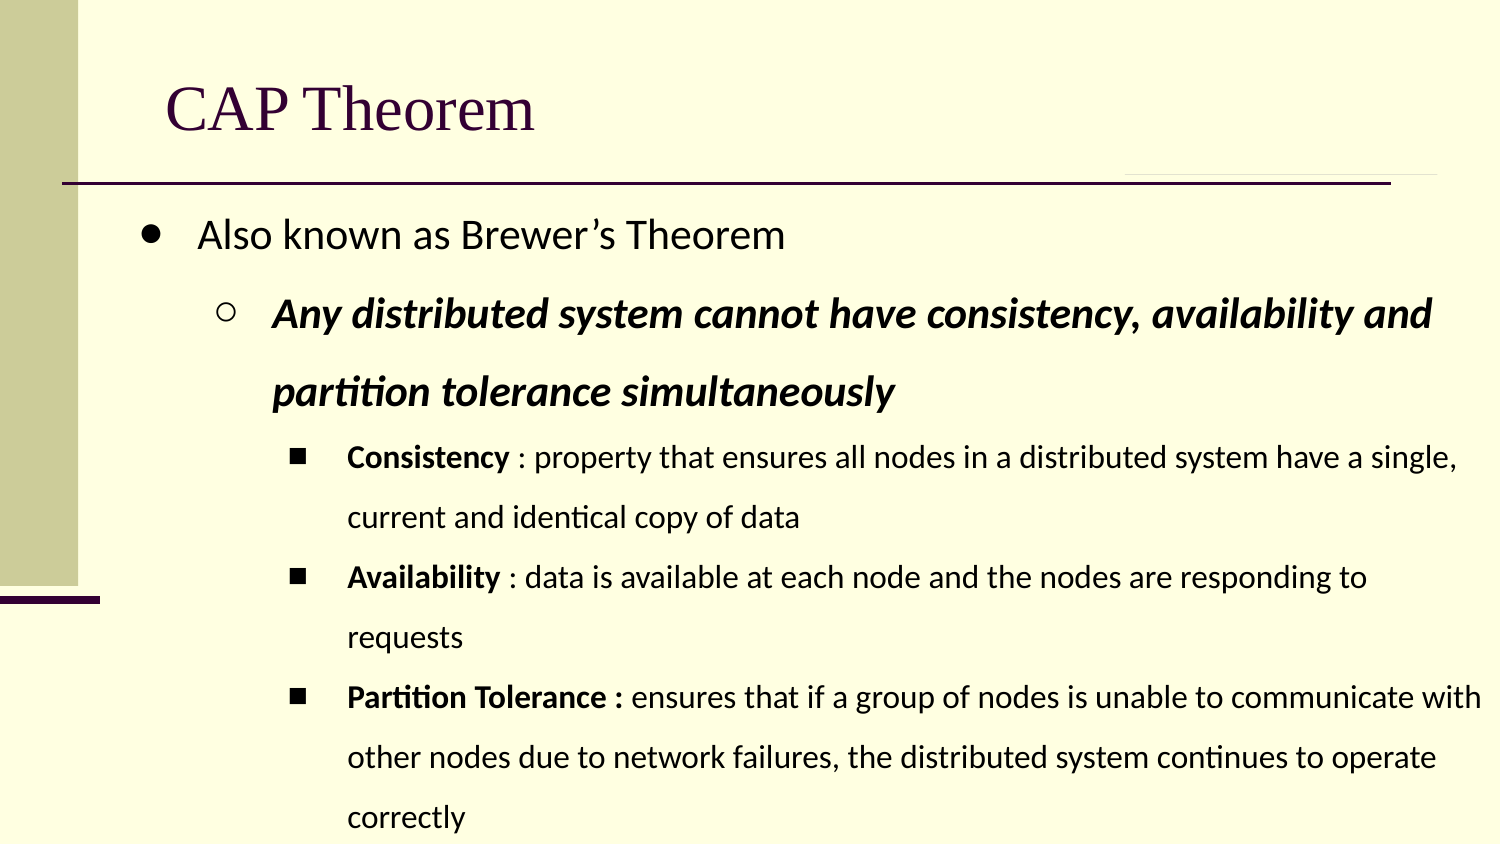

# CAP Theorem
Also known as Brewer’s Theorem
Any distributed system cannot have consistency, availability and partition tolerance simultaneously
Consistency : property that ensures all nodes in a distributed system have a single, current and identical copy of data
Availability : data is available at each node and the nodes are responding to requests
Partition Tolerance : ensures that if a group of nodes is unable to communicate with other nodes due to network failures, the distributed system continues to operate correctly